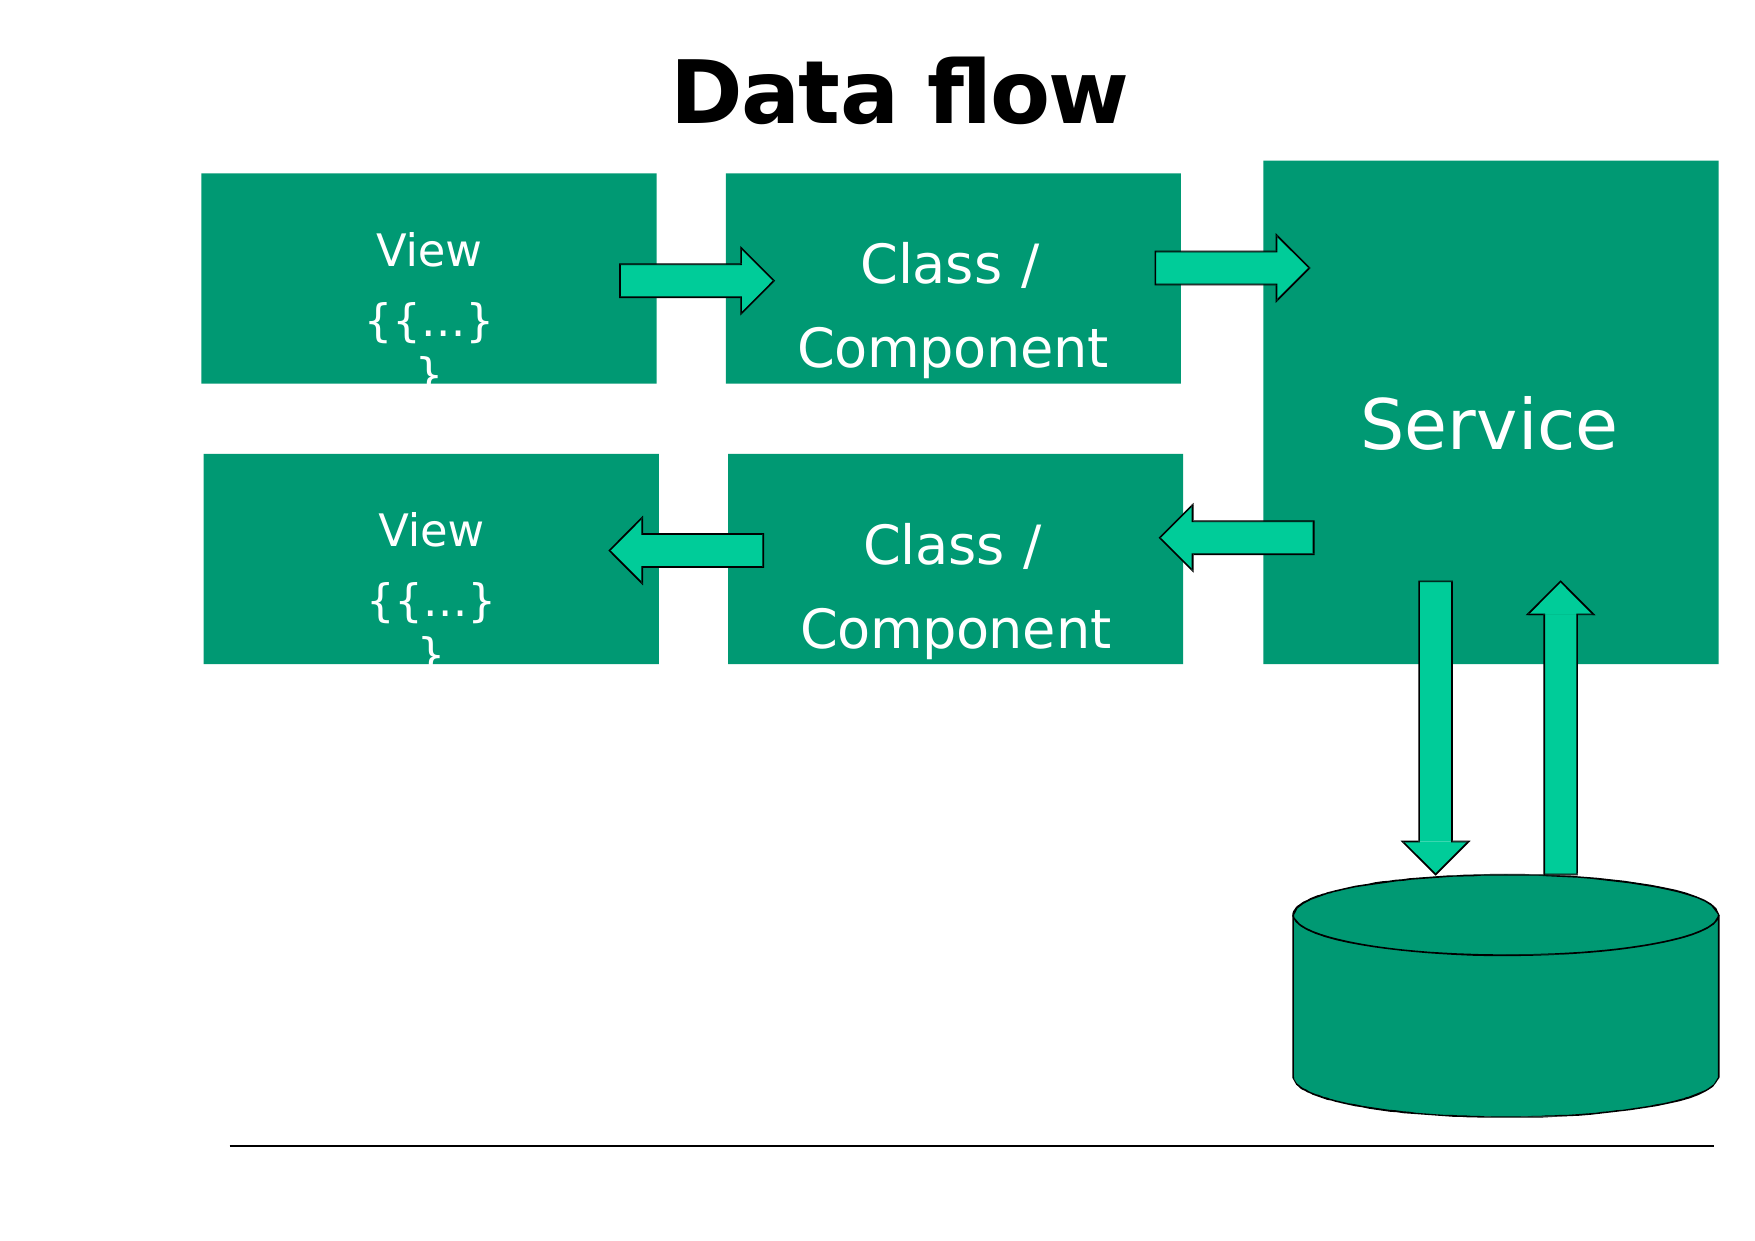

Data flow

Class / Component
View
{{…}}

Service

Class / Component
View
{{…}}